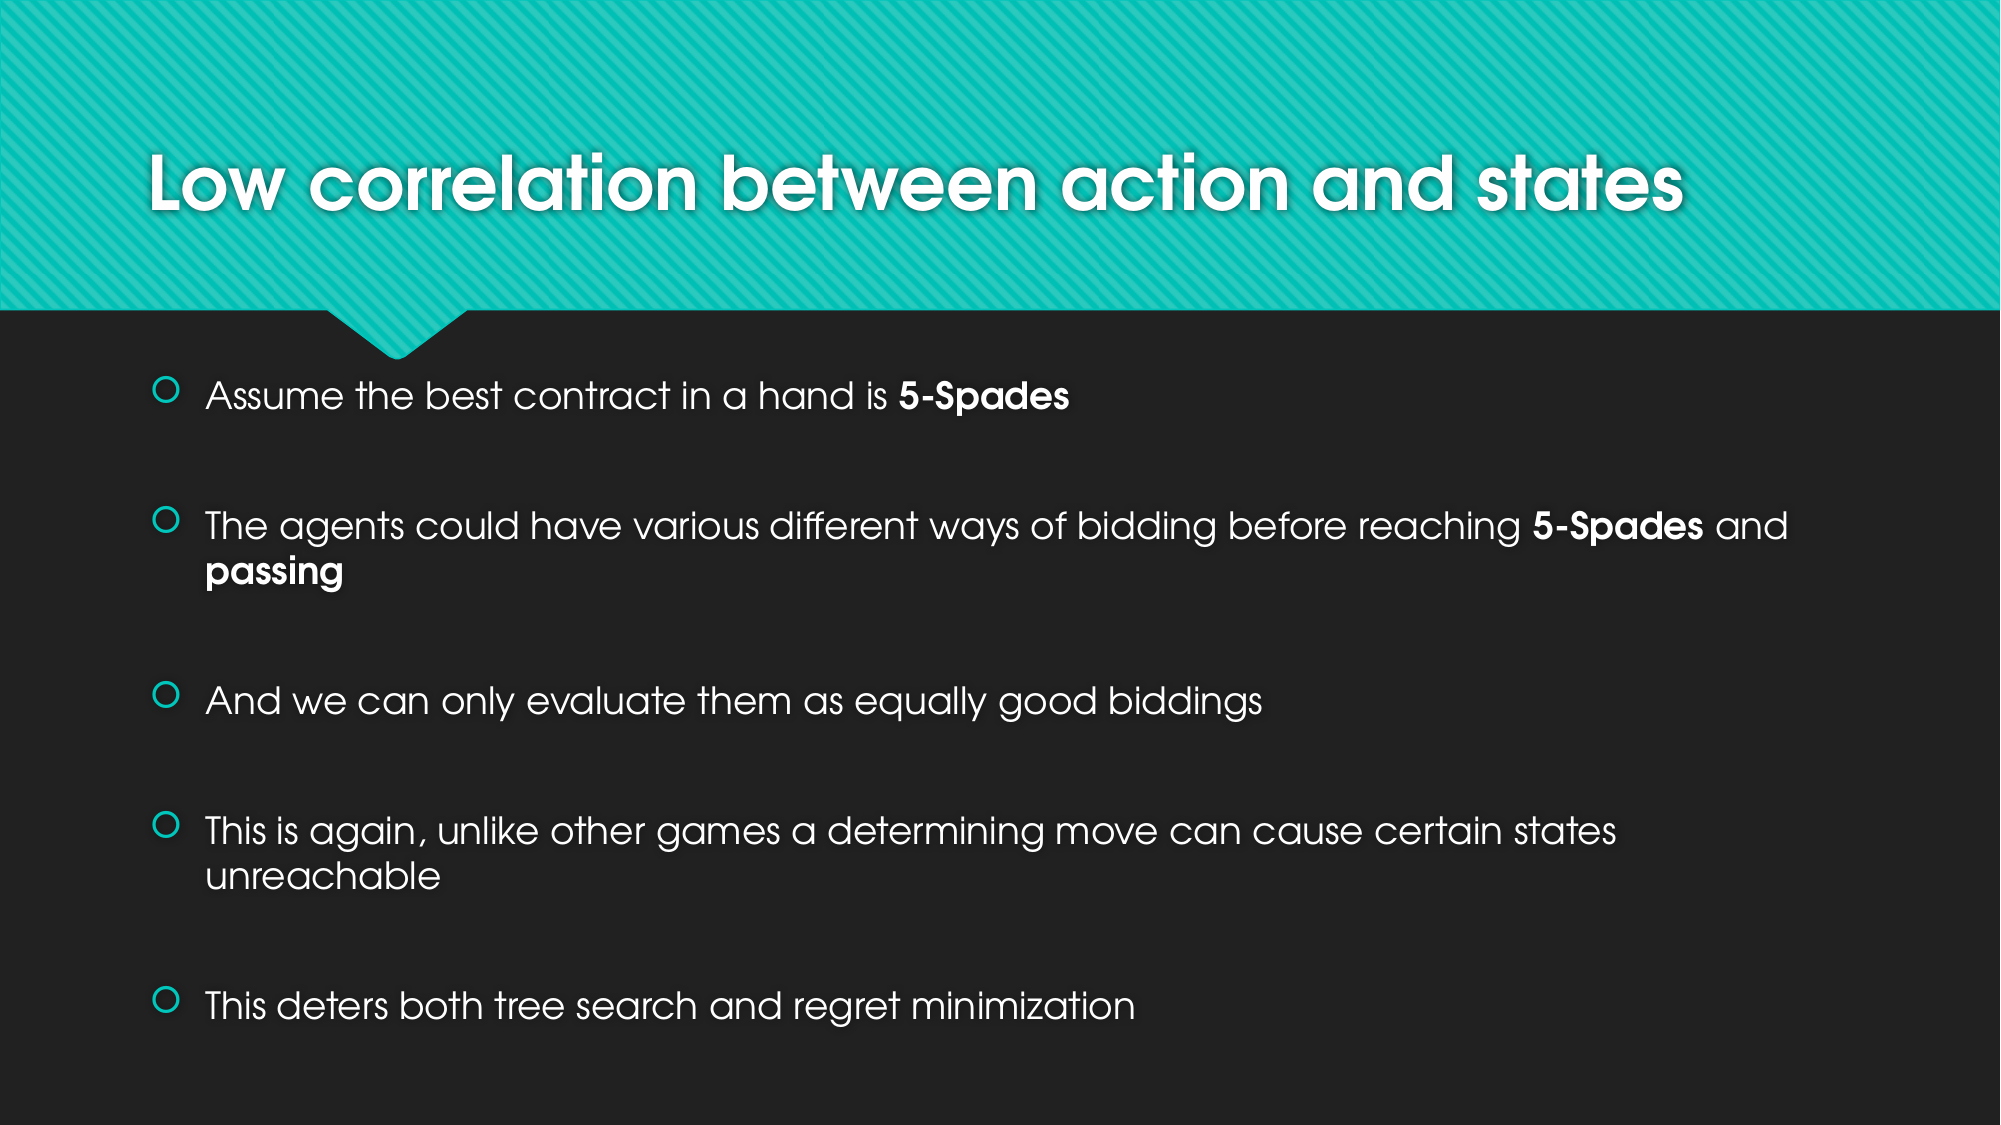

# Low correlation between action and states
Assume the best contract in a hand is 5-Spades

The agents could have various different ways of bidding before reaching 5-Spades and passing

And we can only evaluate them as equally good biddings

This is again, unlike other games a determining move can cause certain states unreachable

This deters both tree search and regret minimization